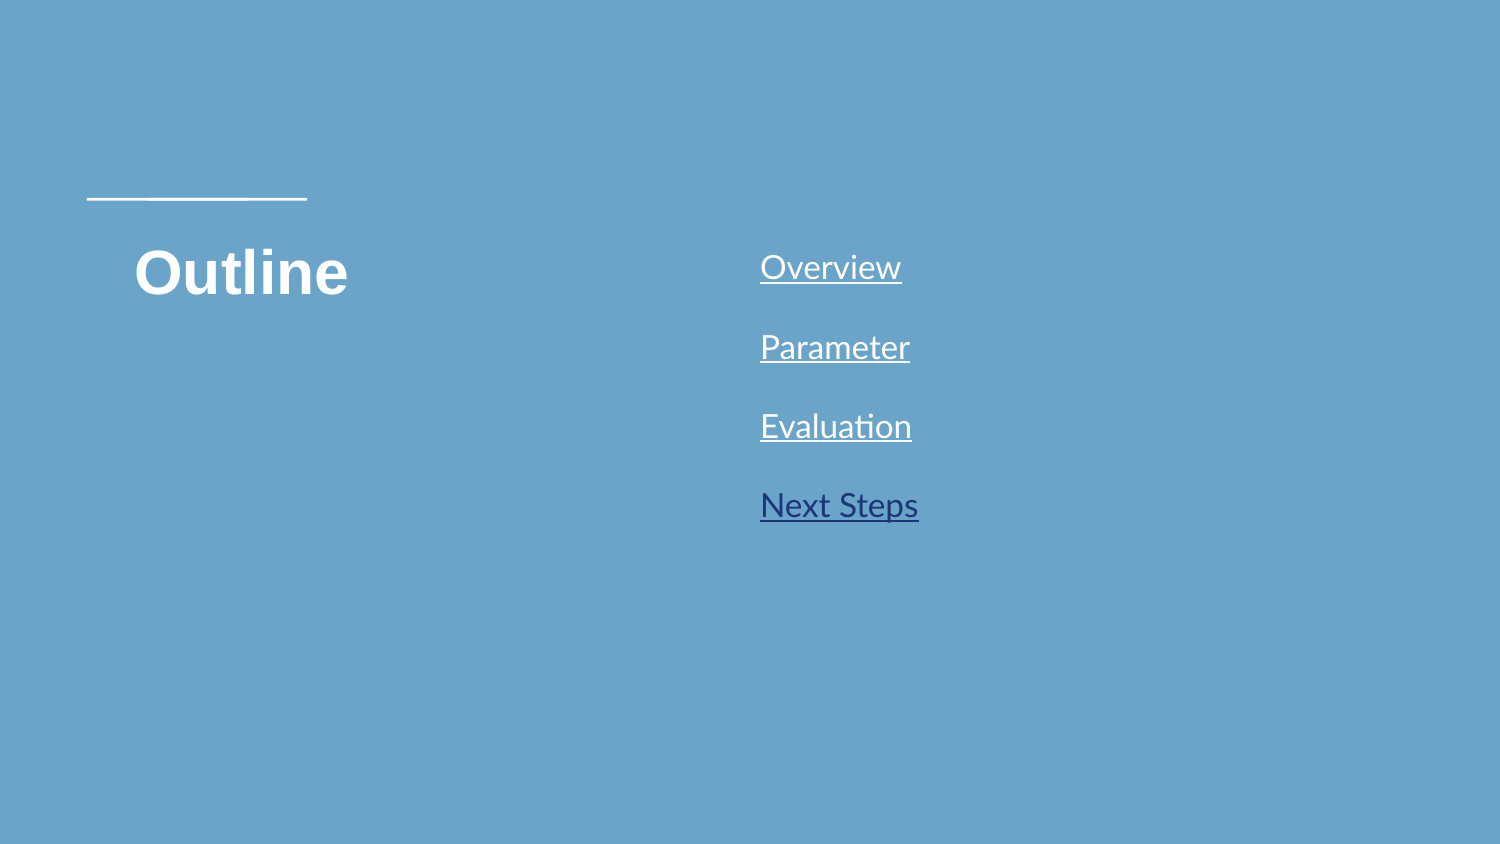

# Outline
Overview
Parameter
Evaluation
Next Steps